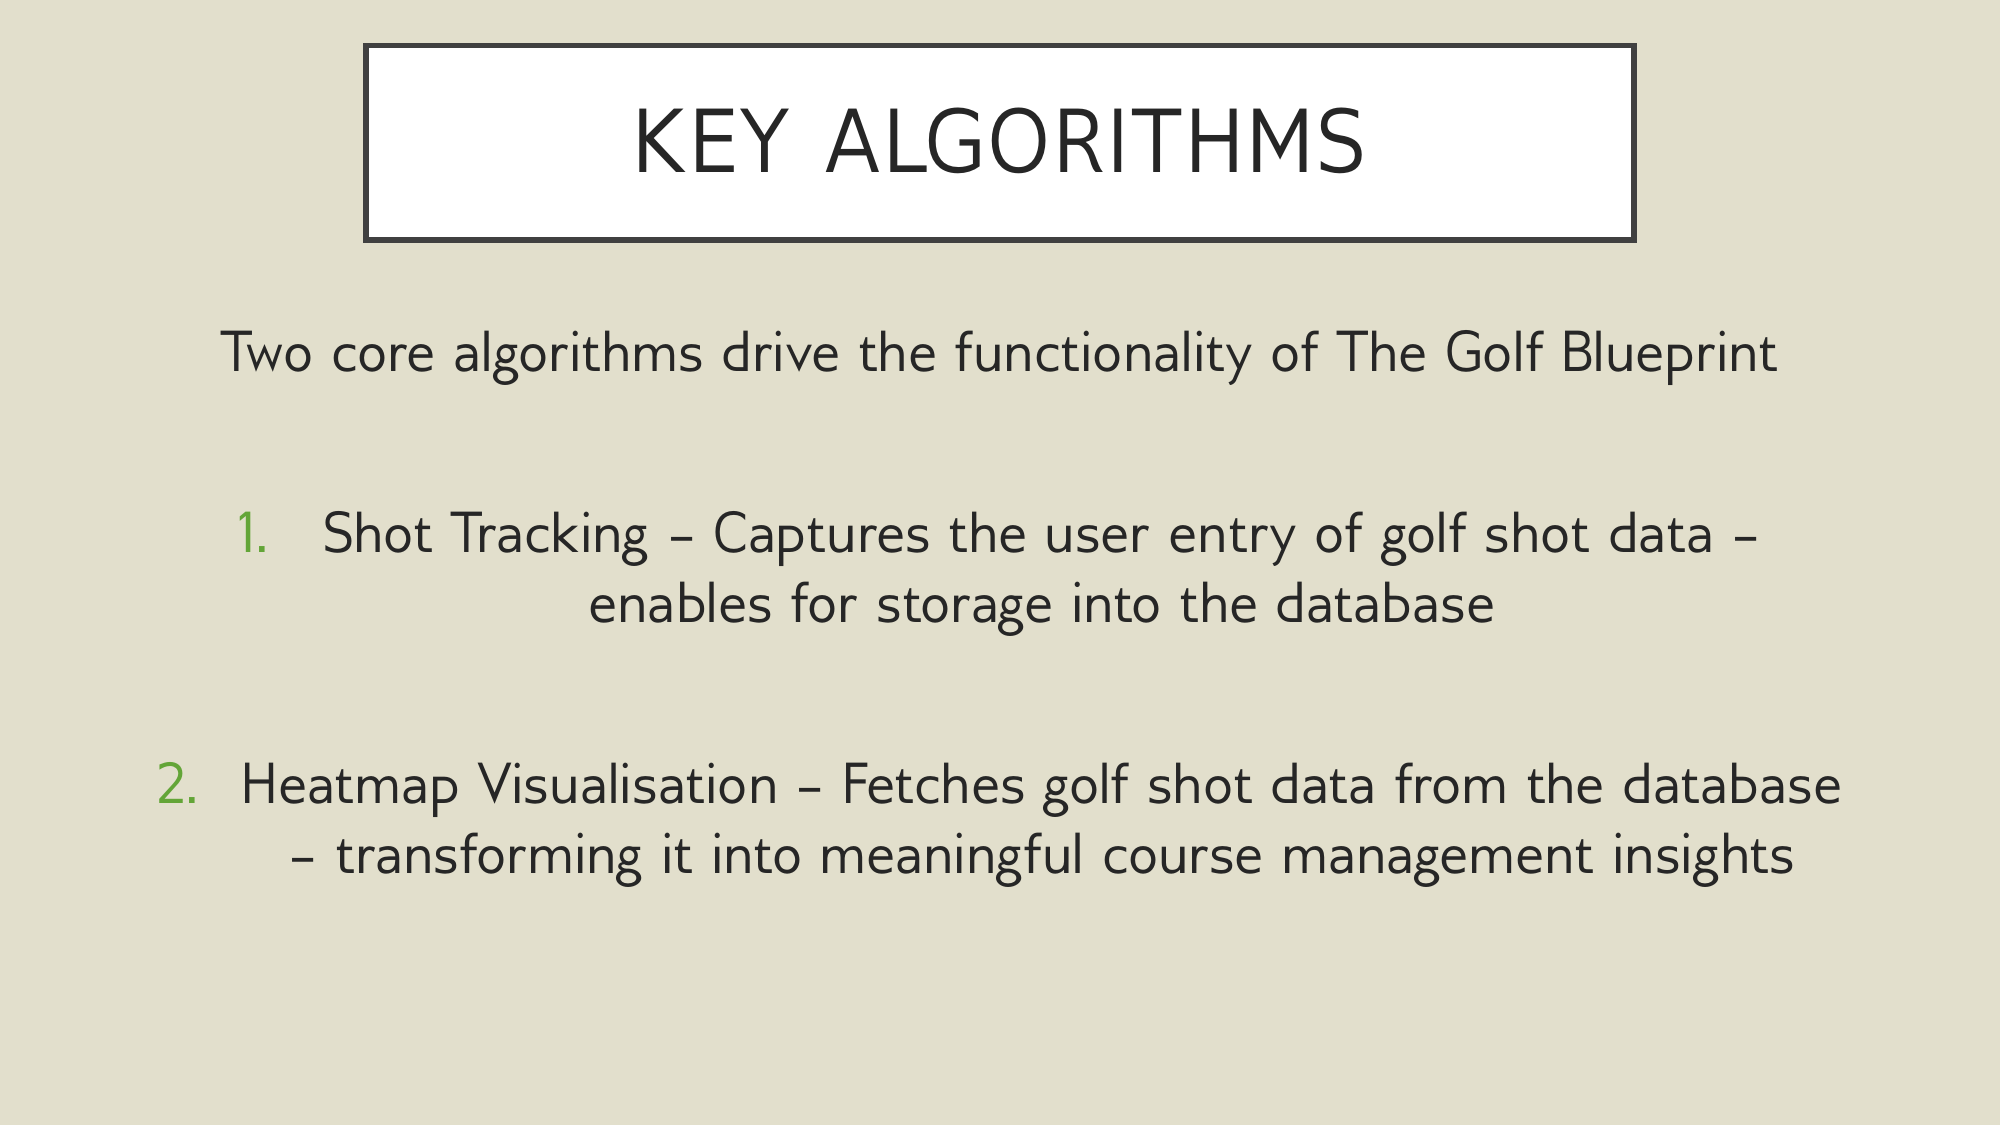

# Key algorithms
Two core algorithms drive the functionality of The Golf Blueprint

Shot Tracking – Captures the user entry of golf shot data – enables for storage into the database

Heatmap Visualisation – Fetches golf shot data from the database – transforming it into meaningful course management insights